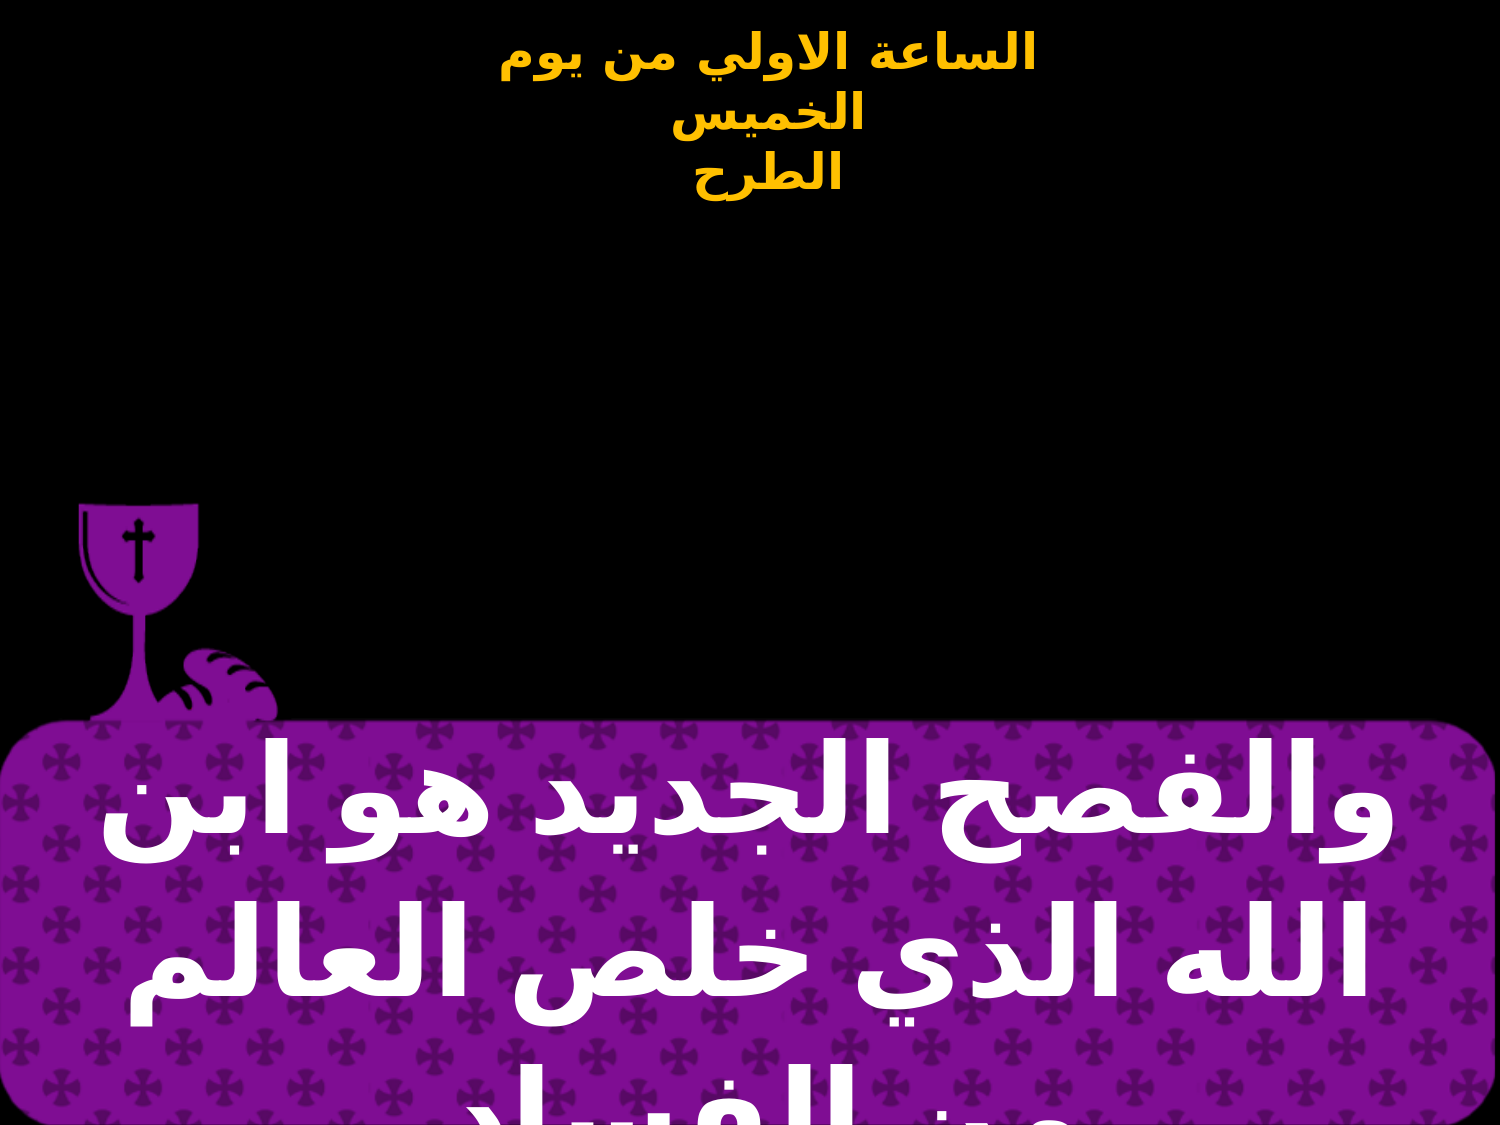

| والفصح الجديد هو ابن الله الذي خلص العالم من الفساد |
| --- |